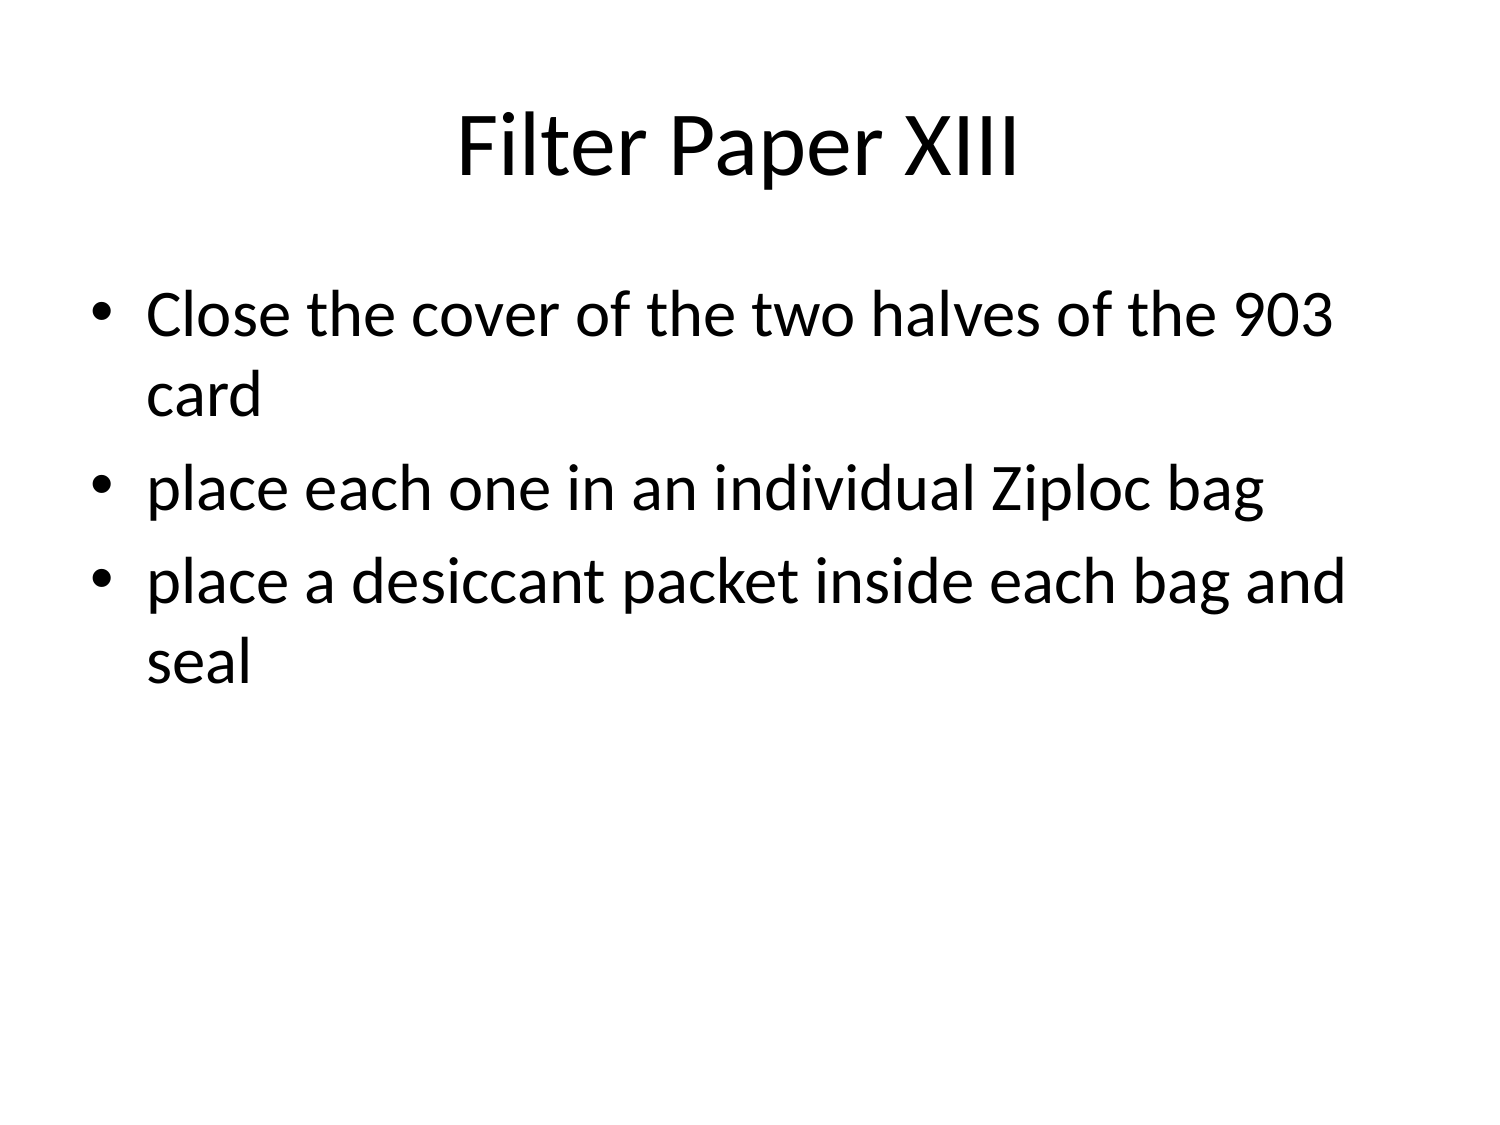

# Filter Paper XIII
Close the cover of the two halves of the 903 card
place each one in an individual Ziploc bag
place a desiccant packet inside each bag and seal